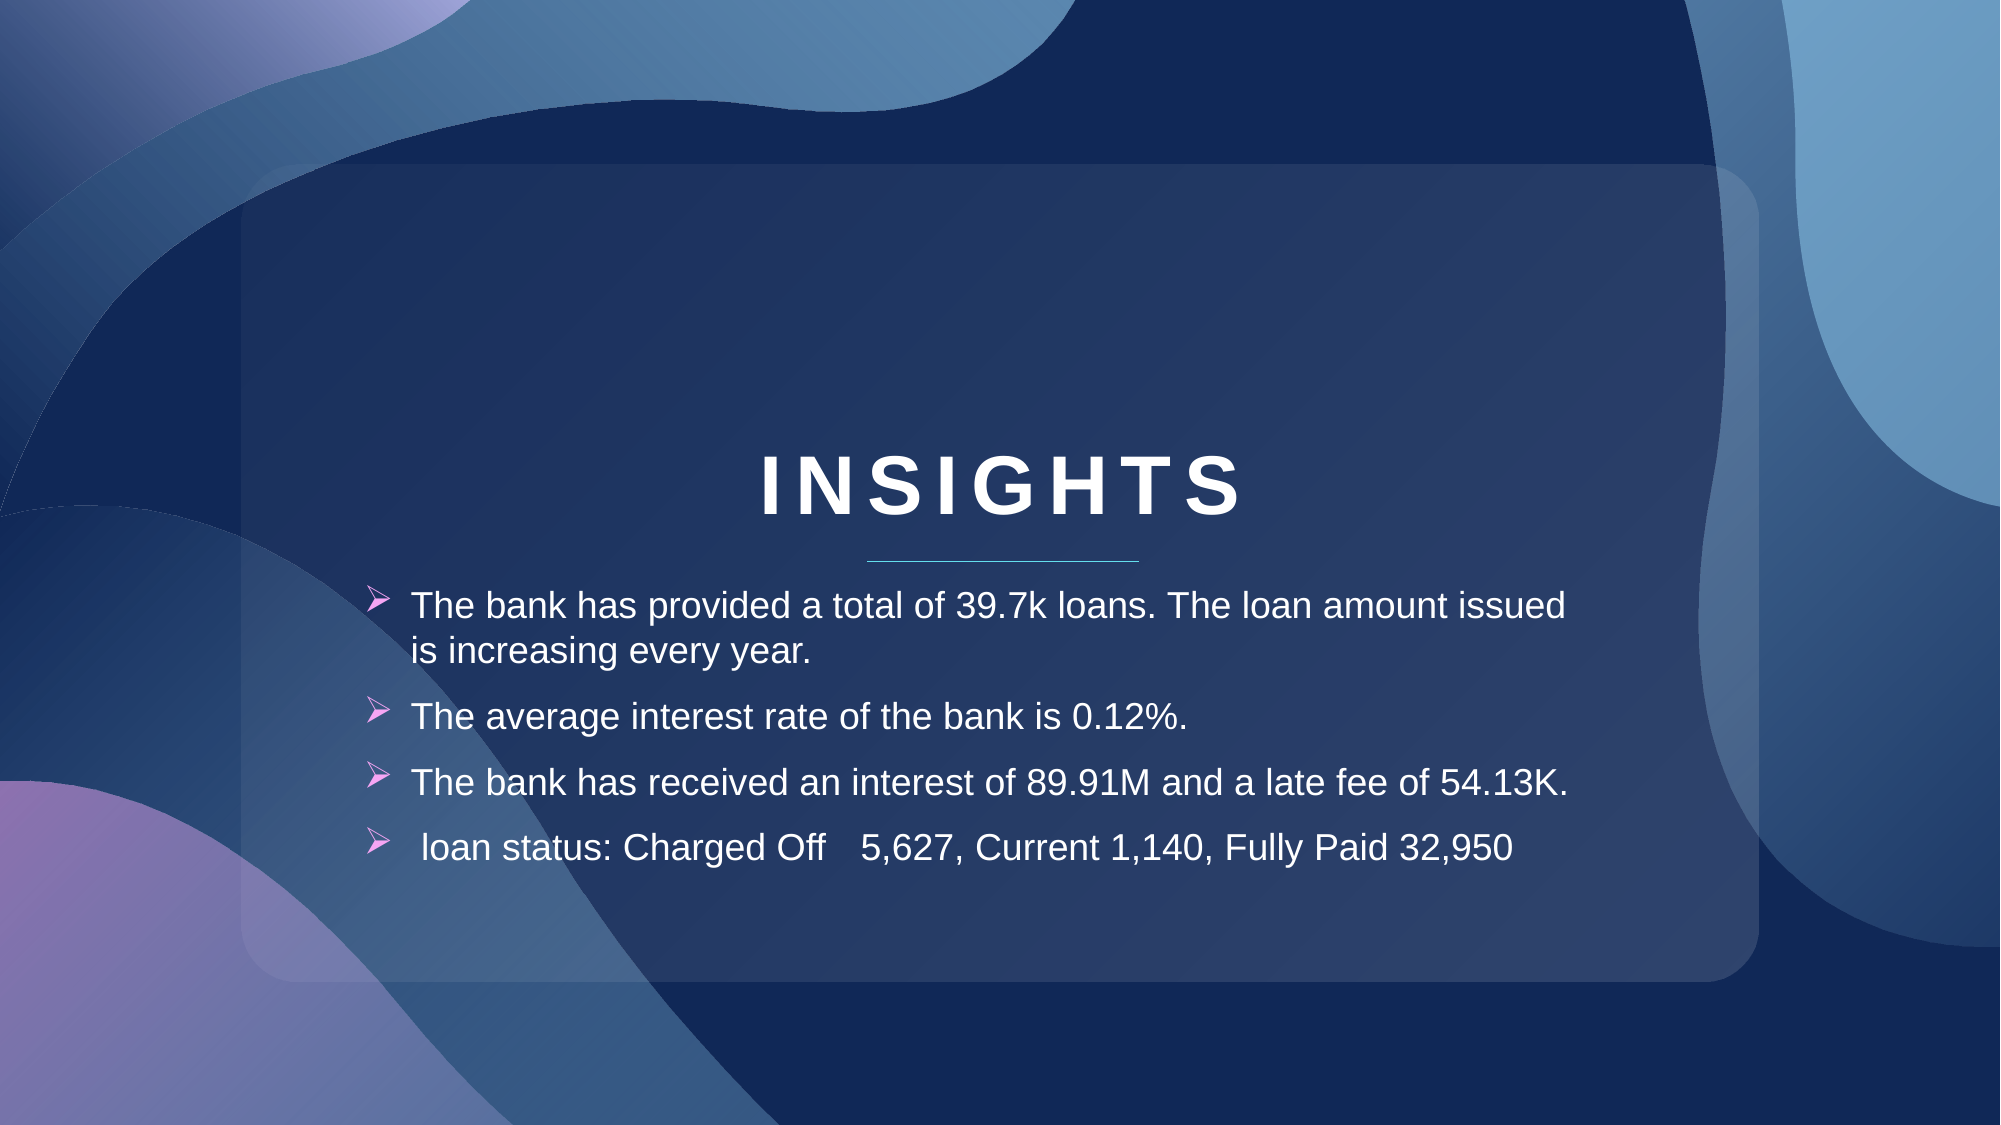

# INSIGHTS
The bank has provided a total of 39.7k loans. The loan amount issued is increasing every year.
The average interest rate of the bank is 0.12%.
The bank has received an interest of 89.91M and a late fee of 54.13K.
 loan status: Charged Off	5,627, Current 1,140, Fully Paid 32,950